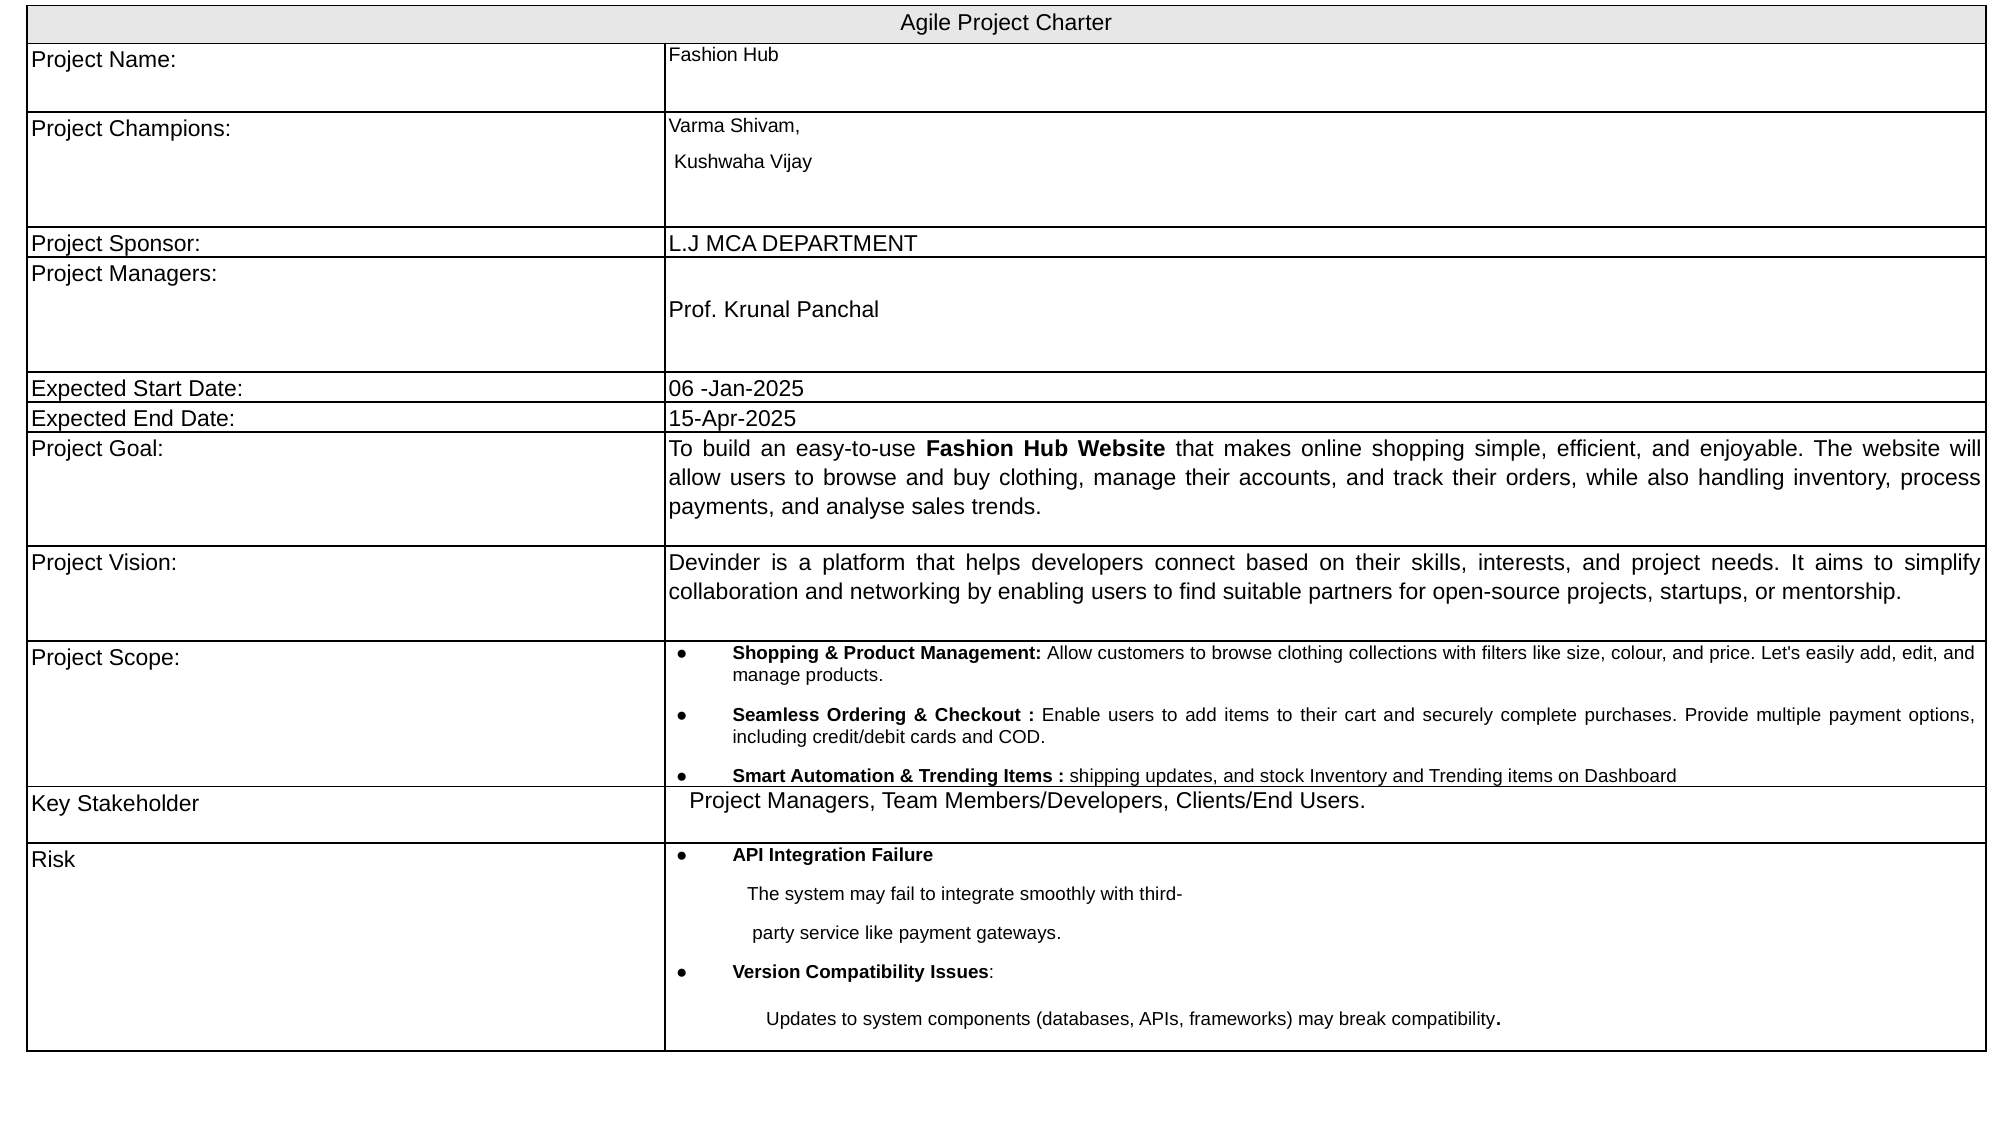

| Agile Project Charter |  |
| --- | --- |
| Project Name: | Fashion Hub |
| Project Champions: | Varma Shivam, Kushwaha Vijay |
| Project Sponsor: | L.J MCA DEPARTMENT |
| Project Managers: | Prof. Krunal Panchal |
| Expected Start Date: | 06 -Jan-2025 |
| Expected End Date: | 15-Apr-2025 |
| Project Goal: | To build an easy-to-use Fashion Hub Website that makes online shopping simple, efficient, and enjoyable. The website will allow users to browse and buy clothing, manage their accounts, and track their orders, while also handling inventory, process payments, and analyse sales trends. |
| Project Vision: | Devinder is a platform that helps developers connect based on their skills, interests, and project needs. It aims to simplify collaboration and networking by enabling users to find suitable partners for open-source projects, startups, or mentorship. |
| Project Scope: | Shopping & Product Management: Allow customers to browse clothing collections with filters like size, colour, and price. Let's easily add, edit, and manage products. Seamless Ordering & Checkout : Enable users to add items to their cart and securely complete purchases. Provide multiple payment options, including credit/debit cards and COD. Smart Automation & Trending Items : shipping updates, and stock Inventory and Trending items on Dashboard |
| Key Stakeholder | Project Managers, Team Members/Developers, Clients/End Users. |
| Risk | API Integration Failure The system may fail to integrate smoothly with third- party service like payment gateways. Version Compatibility Issues: Updates to system components (databases, APIs, frameworks) may break compatibility. |